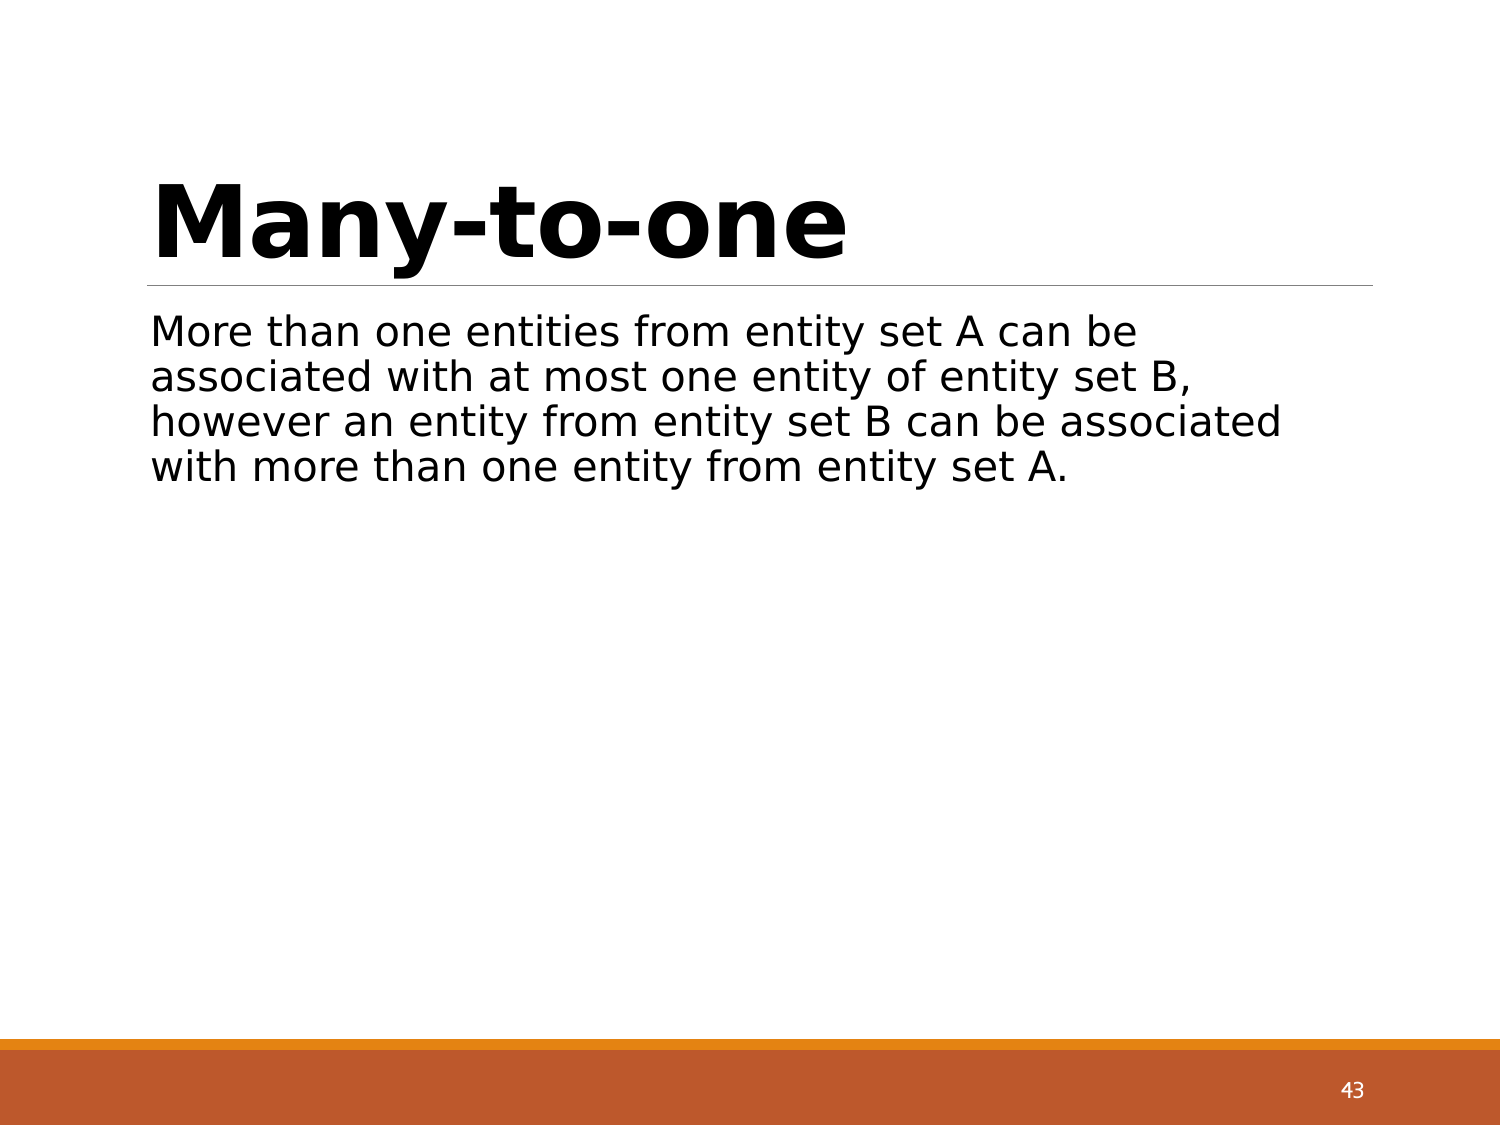

# Many-to-one
More than one entities from entity set A can be associated with at most one entity of entity set B, however an entity from entity set B can be associated with more than one entity from entity set A.
43